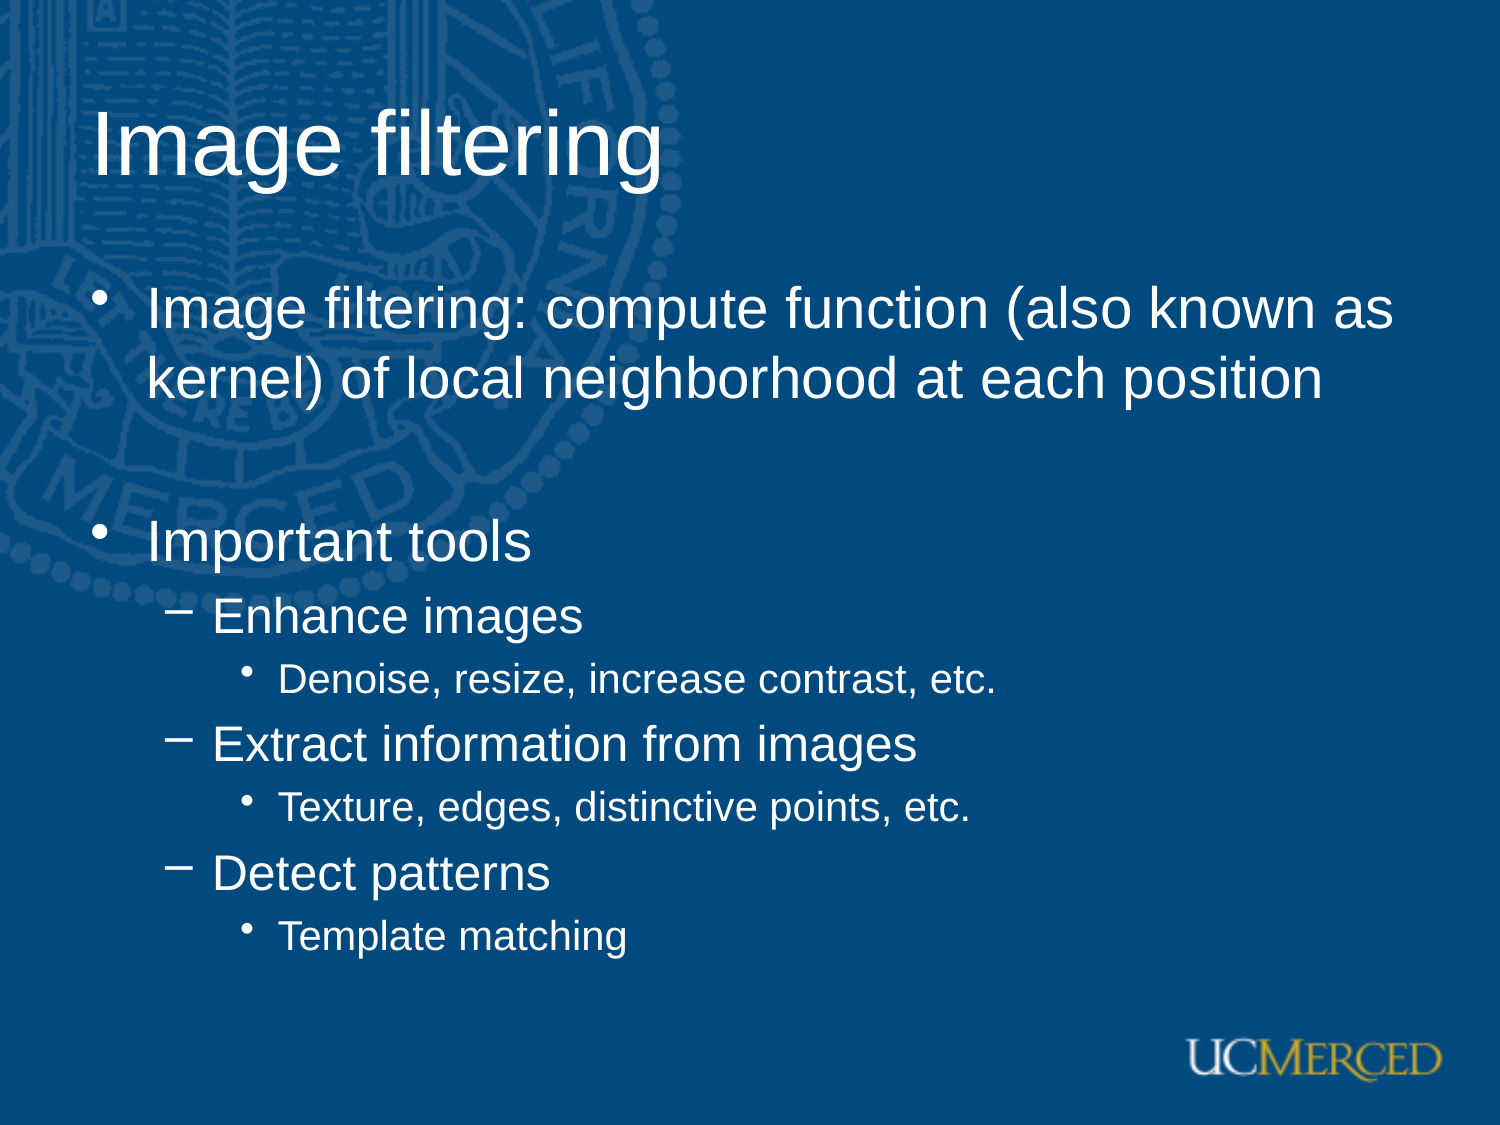

# Image filtering
Image filtering: compute function (also known as kernel) of local neighborhood at each position

Important tools
Enhance images
Denoise, resize, increase contrast, etc.
Extract information from images
Texture, edges, distinctive points, etc.
Detect patterns
Template matching